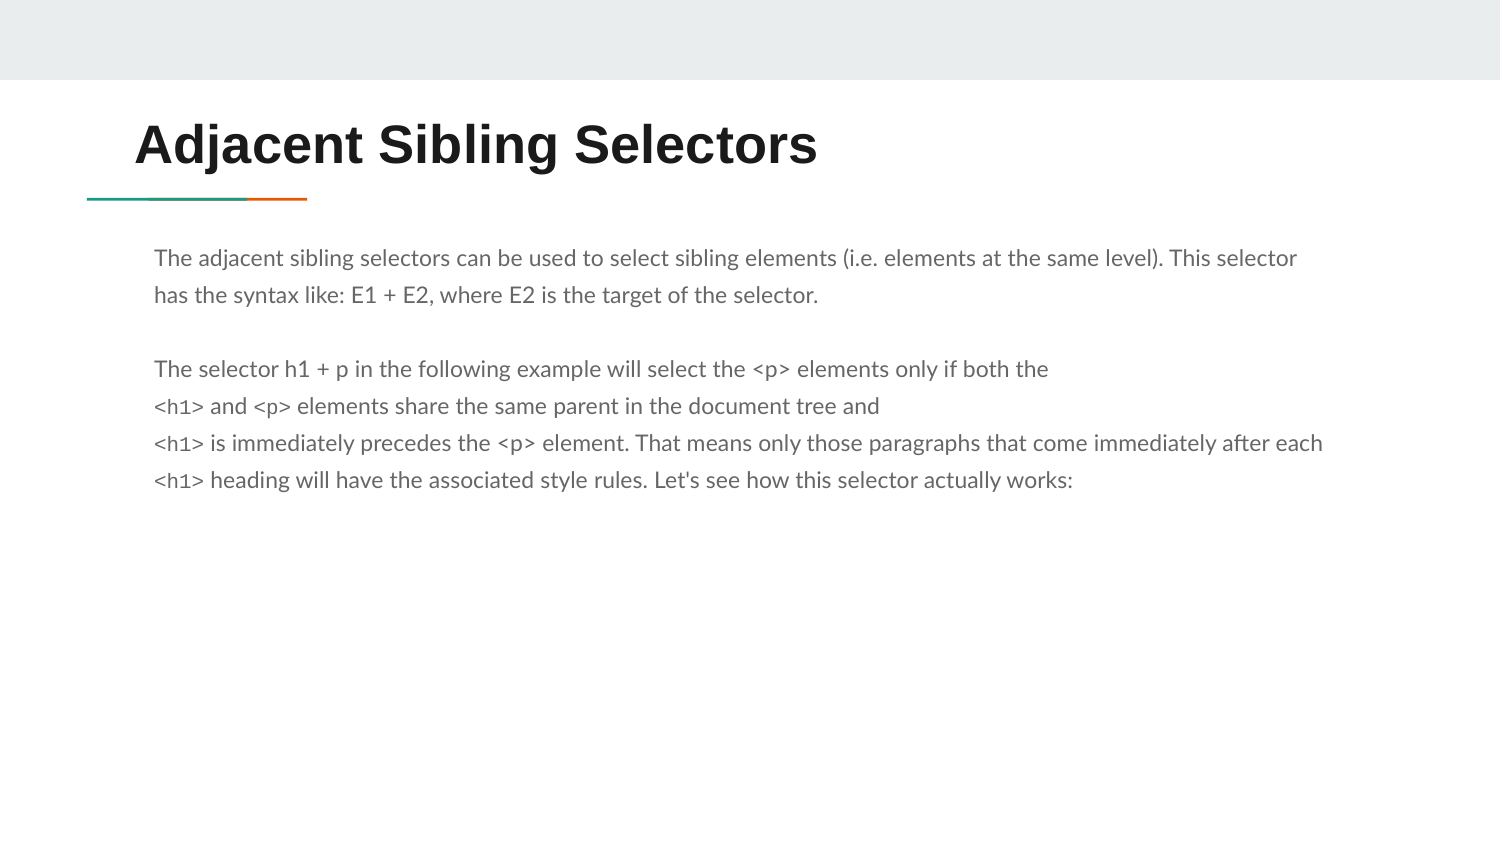

# Adjacent Sibling Selectors
The adjacent sibling selectors can be used to select sibling elements (i.e. elements at the same level). This selector
has the syntax like: E1 + E2, where E2 is the target of the selector.

The selector h1 + p in the following example will select the <p> elements only if both the
<h1> and <p> elements share the same parent in the document tree and
<h1> is immediately precedes the <p> element. That means only those paragraphs that come immediately after each
<h1> heading will have the associated style rules. Let's see how this selector actually works: